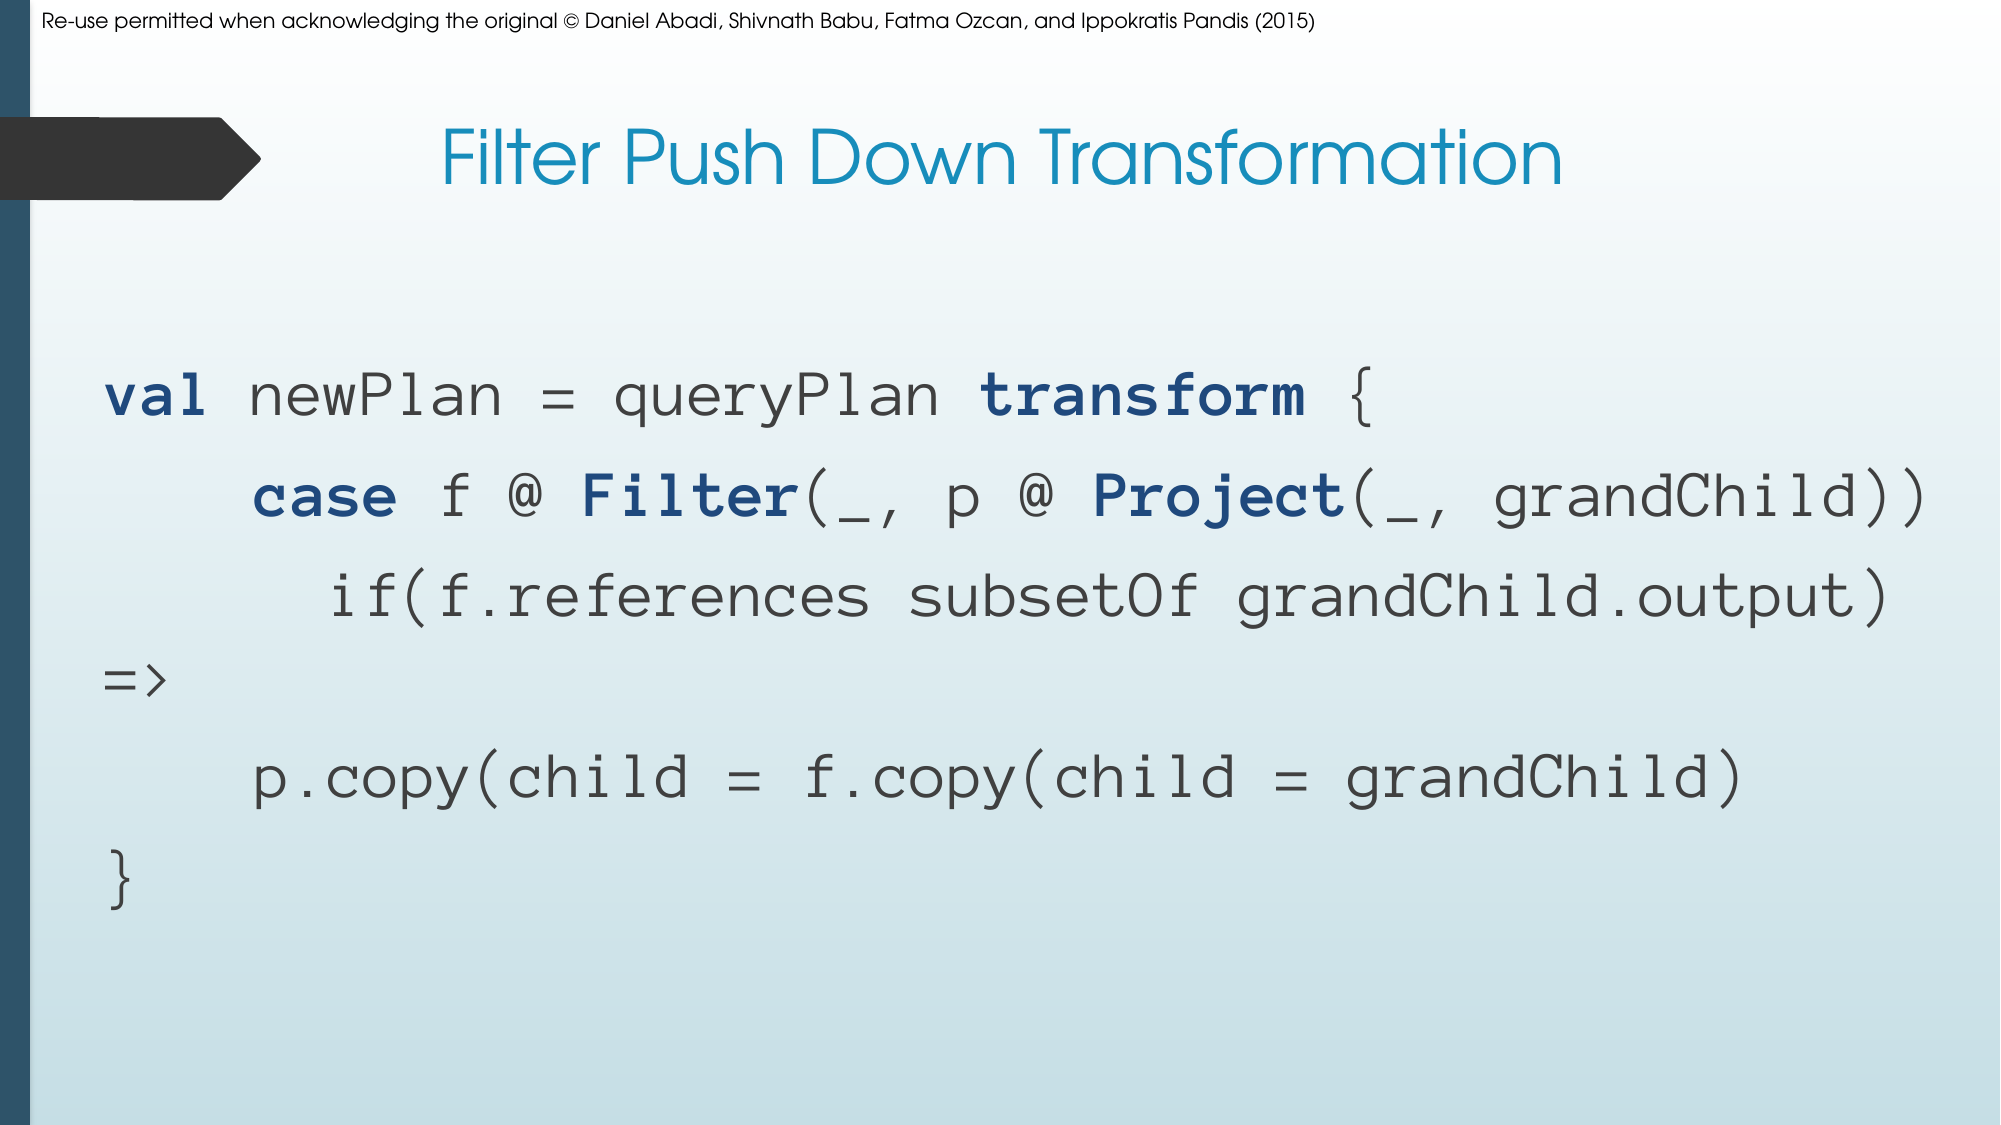

# Filter Push Down Transformation
val newPlan = queryPlan transform {
	case f @ Filter(_, p @ Project(_, grandChild))
	  if(f.references subsetOf grandChild.output) =>
	p.copy(child = f.copy(child = grandChild)
}